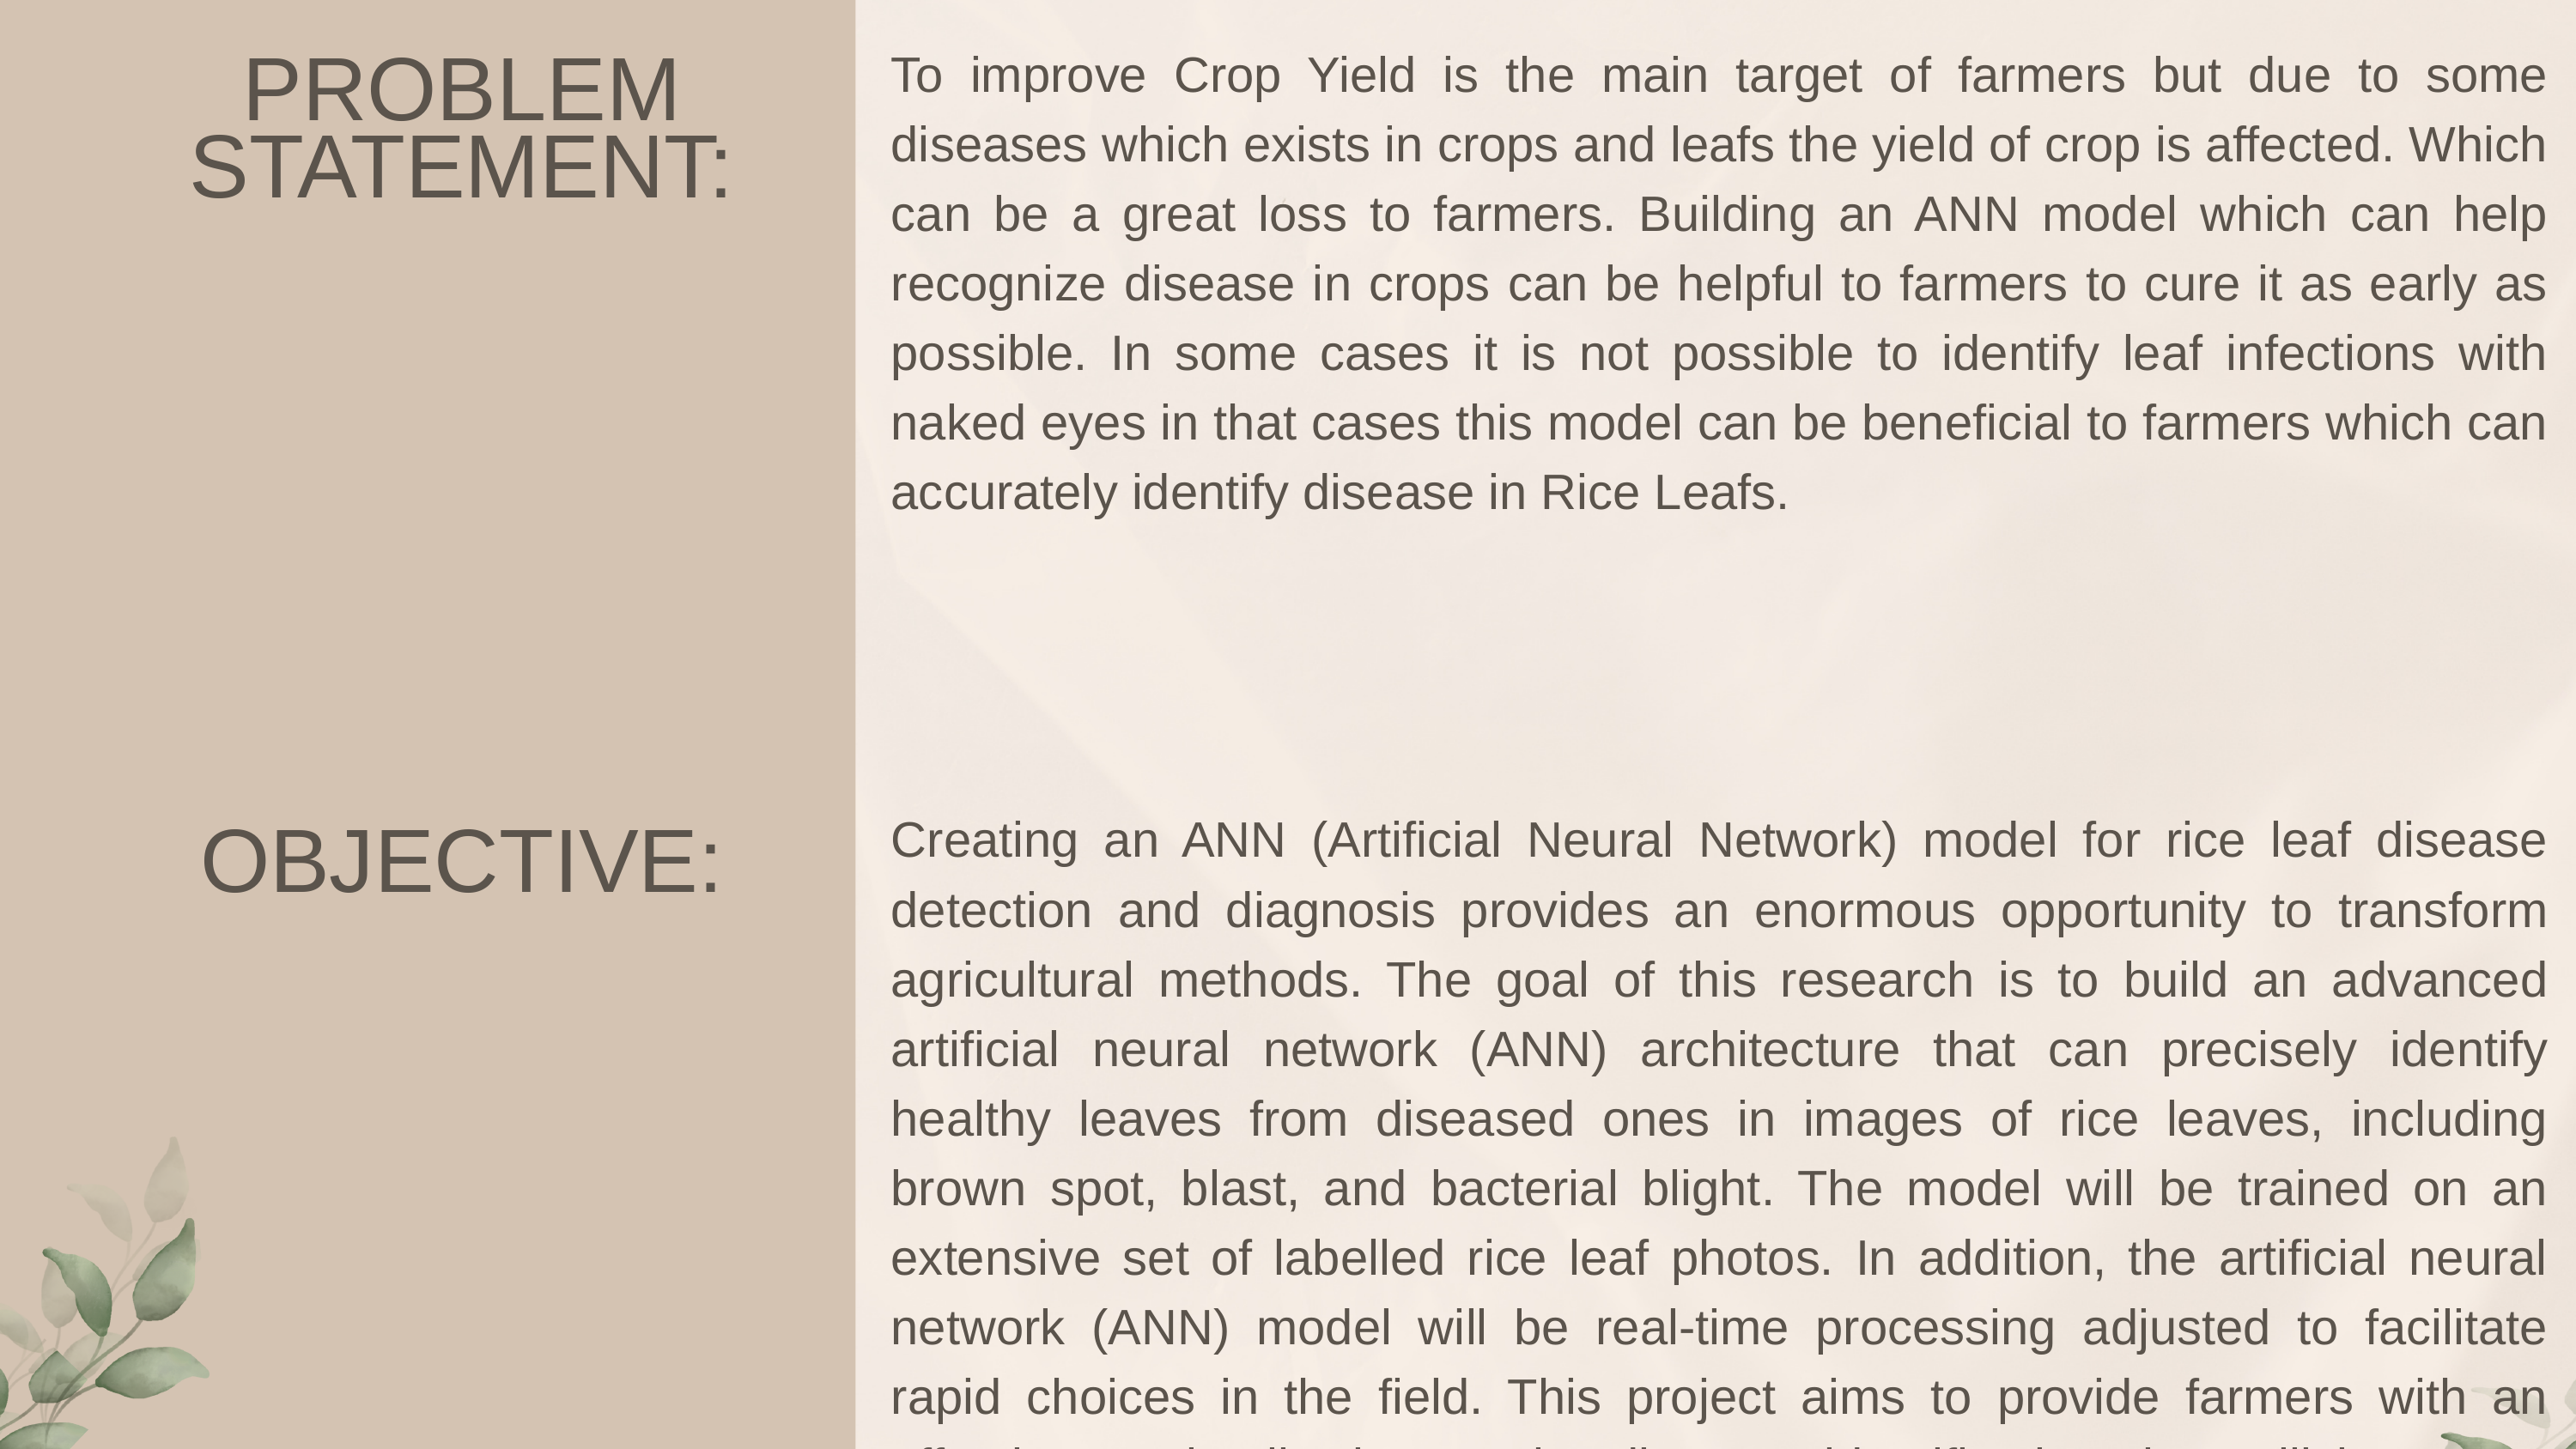

To improve Crop Yield is the main target of farmers but due to some diseases which exists in crops and leafs the yield of crop is affected. Which can be a great loss to farmers. Building an ANN model which can help recognize disease in crops can be helpful to farmers to cure it as early as possible. In some cases it is not possible to identify leaf infections with naked eyes in that cases this model can be beneficial to farmers which can accurately identify disease in Rice Leafs.

Creating an ANN (Artificial Neural Network) model for rice leaf disease detection and diagnosis provides an enormous opportunity to transform agricultural methods. The goal of this research is to build an advanced artificial neural network (ANN) architecture that can precisely identify healthy leaves from diseased ones in images of rice leaves, including brown spot, blast, and bacterial blight. The model will be trained on an extensive set of labelled rice leaf photos. In addition, the artificial neural network (ANN) model will be real-time processing adjusted to facilitate rapid choices in the field. This project aims to provide farmers with an effective tool allowing early disease identification by utilizing ANN technology. This will allow for timely actions, which will eventually improve agricultural productivity and food security."

PROBLEM STATEMENT:

OBJECTIVE: